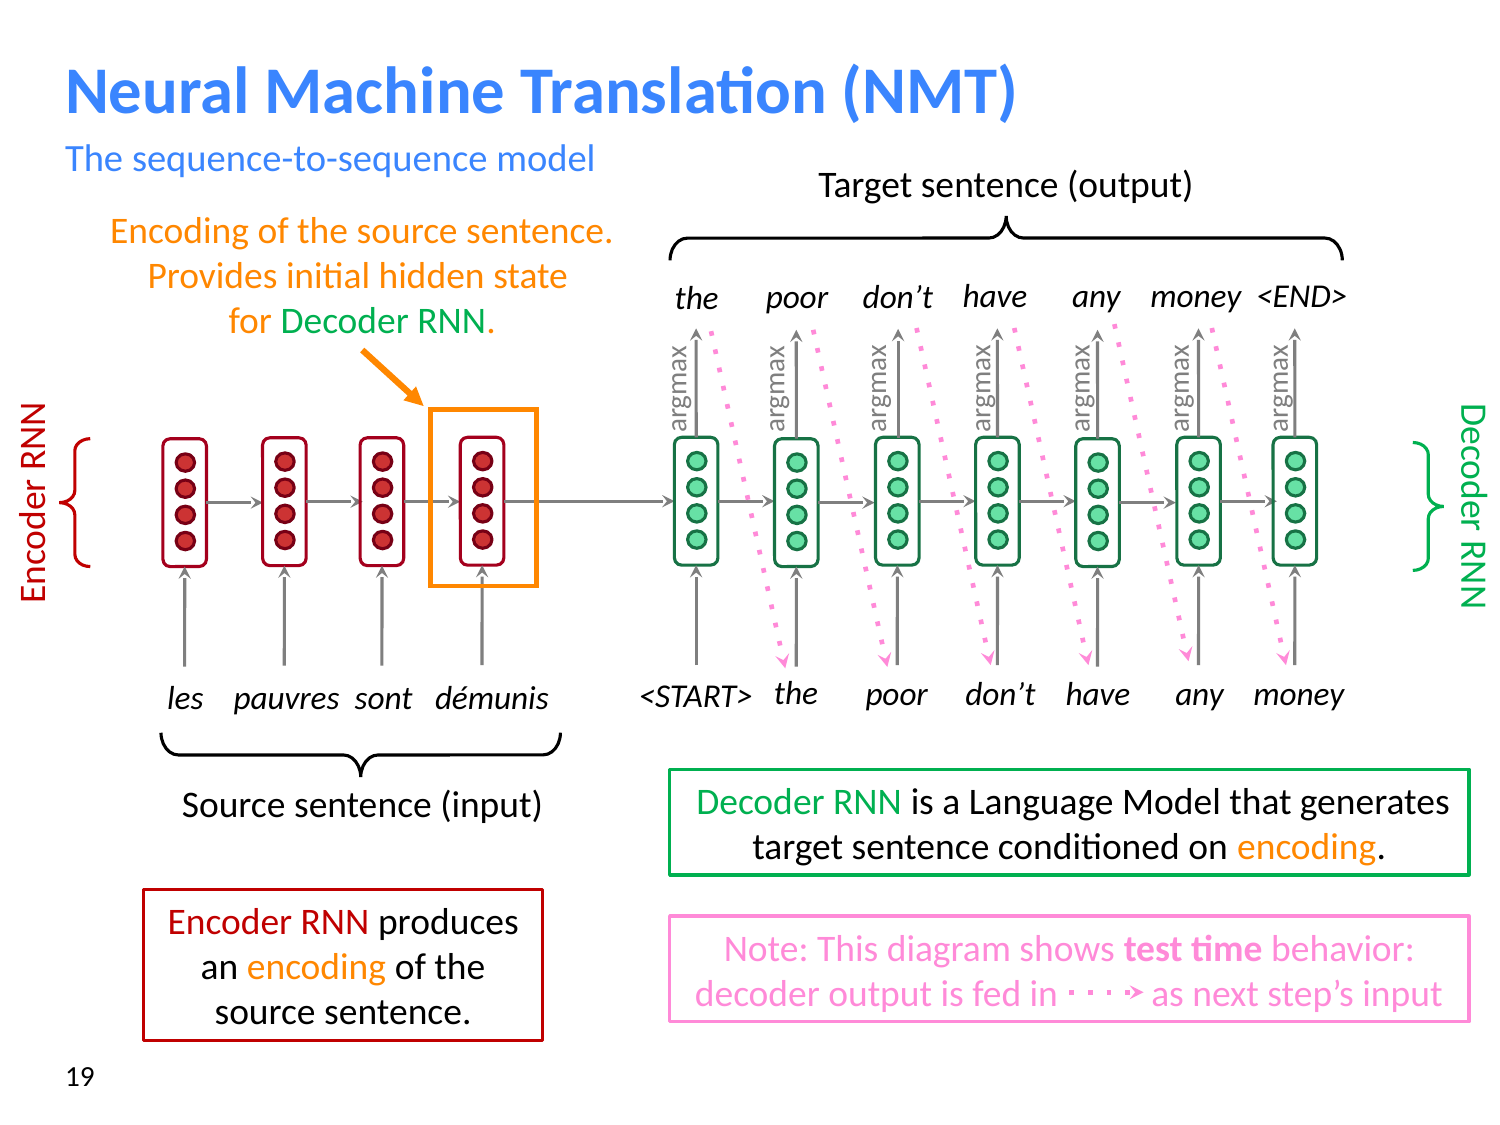

# Neural Machine Translation (NMT)
The sequence-to-sequence model

Target sentence (output)
Encoding of the source sentence.
Provides initial hidden state
for Decoder RNN.

have      any    money  <END>
argmax
argmax
argmax
argmax

don’t    have      any    money
poor
argmax
don’t
argmax
the
argmax
poor
the

Encoder RNN

Decoder RNN

<START>

les    pauvres  sont   démunis
Source sentence (input)
 Decoder RNN is a Language Model that generates target sentence conditioned on encoding.
Encoder RNN produces an encoding of the source sentence.
Note: This diagram shows test time behavior: decoder output is fed in           as next step’s input
19